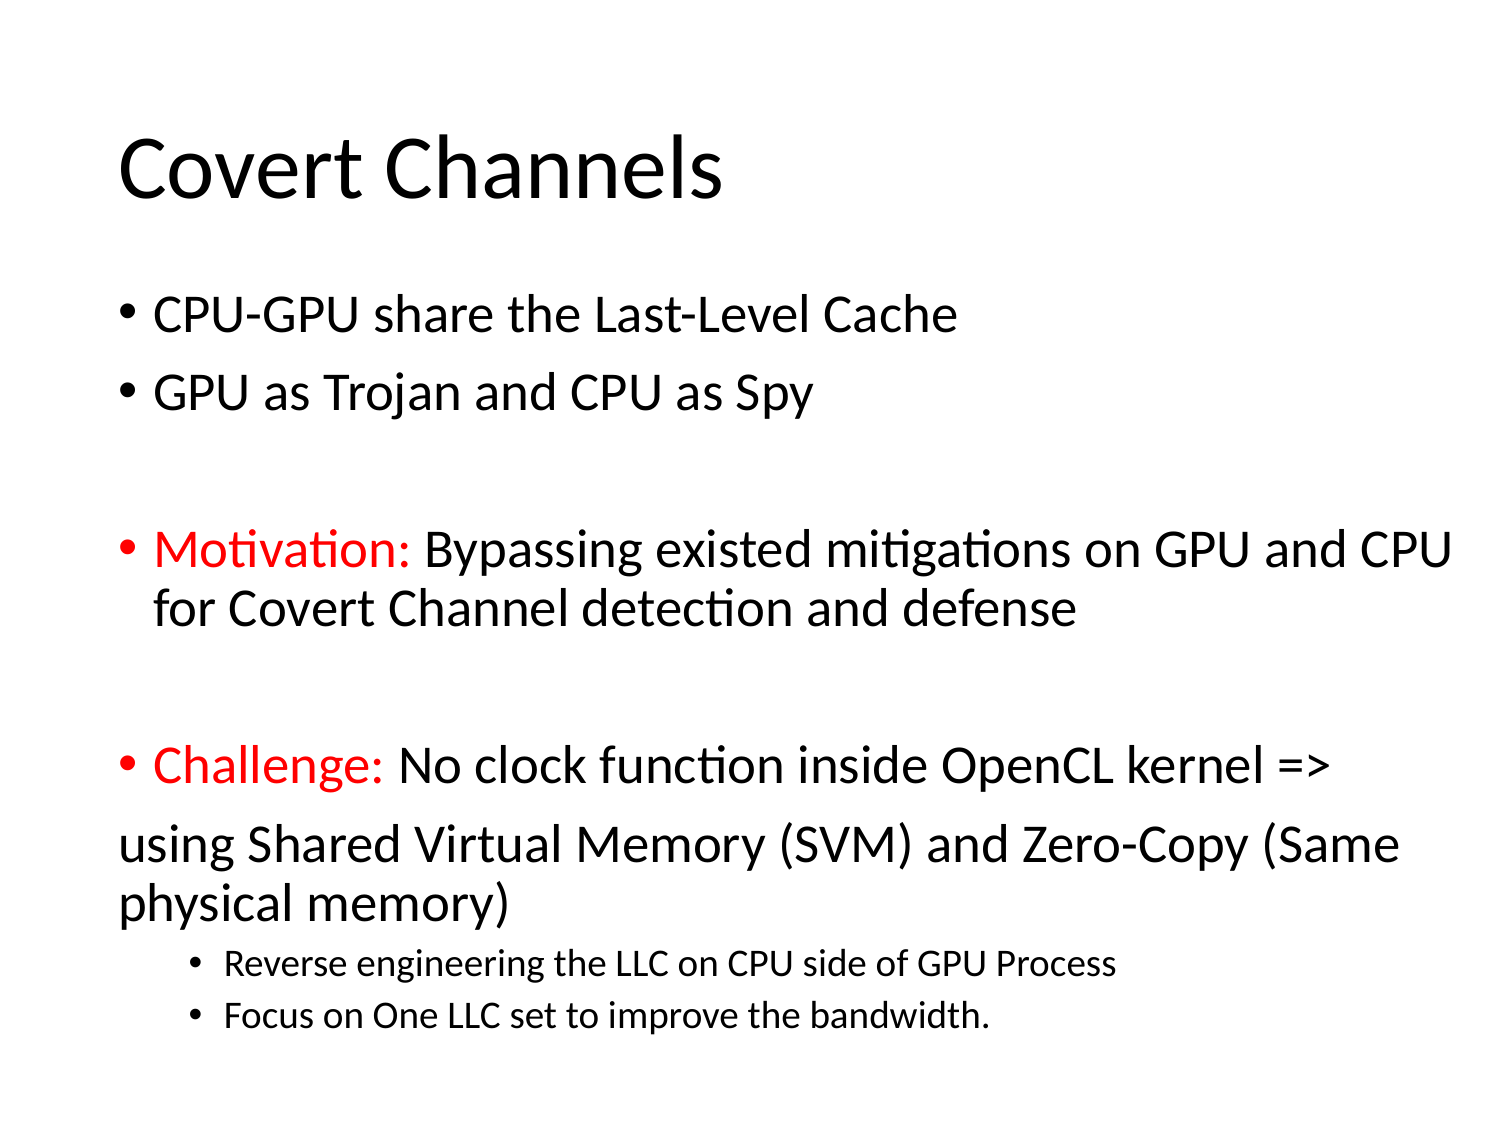

# Covert Channels
CPU-GPU share the Last-Level Cache
GPU as Trojan and CPU as Spy

Motivation: Bypassing existed mitigations on GPU and CPU for Covert Channel detection and defense

Challenge: No clock function inside OpenCL kernel =>
using Shared Virtual Memory (SVM) and Zero-Copy (Same physical memory)
Reverse engineering the LLC on CPU side of GPU Process
Focus on One LLC set to improve the bandwidth.